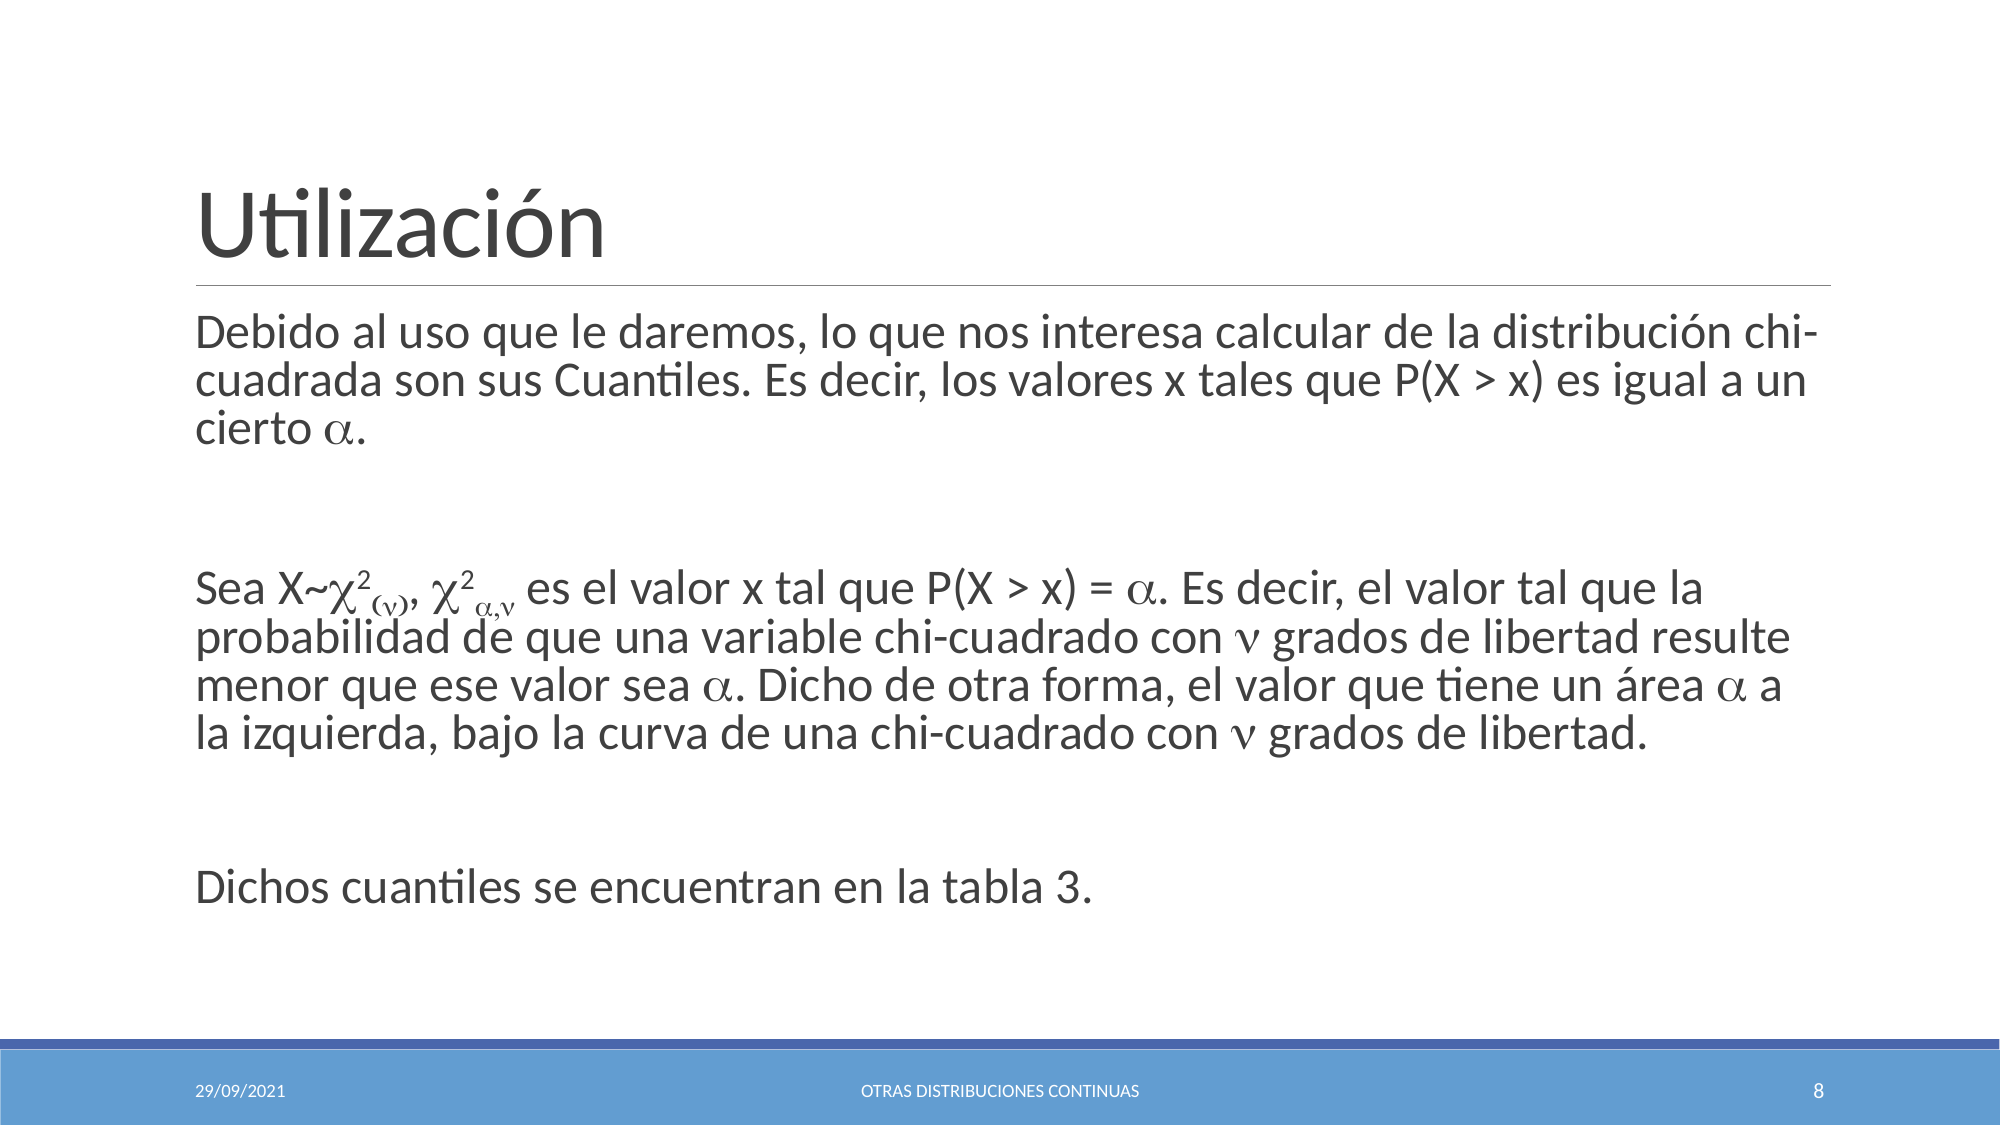

# Utilización
Debido al uso que le daremos, lo que nos interesa calcular de la distribución chi-cuadrada son sus Cuantiles. Es decir, los valores x tales que P(X > x) es igual a un cierto α.

Sea X~χ2(ν), χ2α,ν es el valor x tal que P(X > x) = α. Es decir, el valor tal que la probabilidad de que una variable chi-cuadrado con ν grados de libertad resulte menor que ese valor sea α. Dicho de otra forma, el valor que tiene un área α a la izquierda, bajo la curva de una chi-cuadrado con ν grados de libertad.

Dichos cuantiles se encuentran en la tabla 3.

29/09/2021
Otras Distribuciones Continuas
8